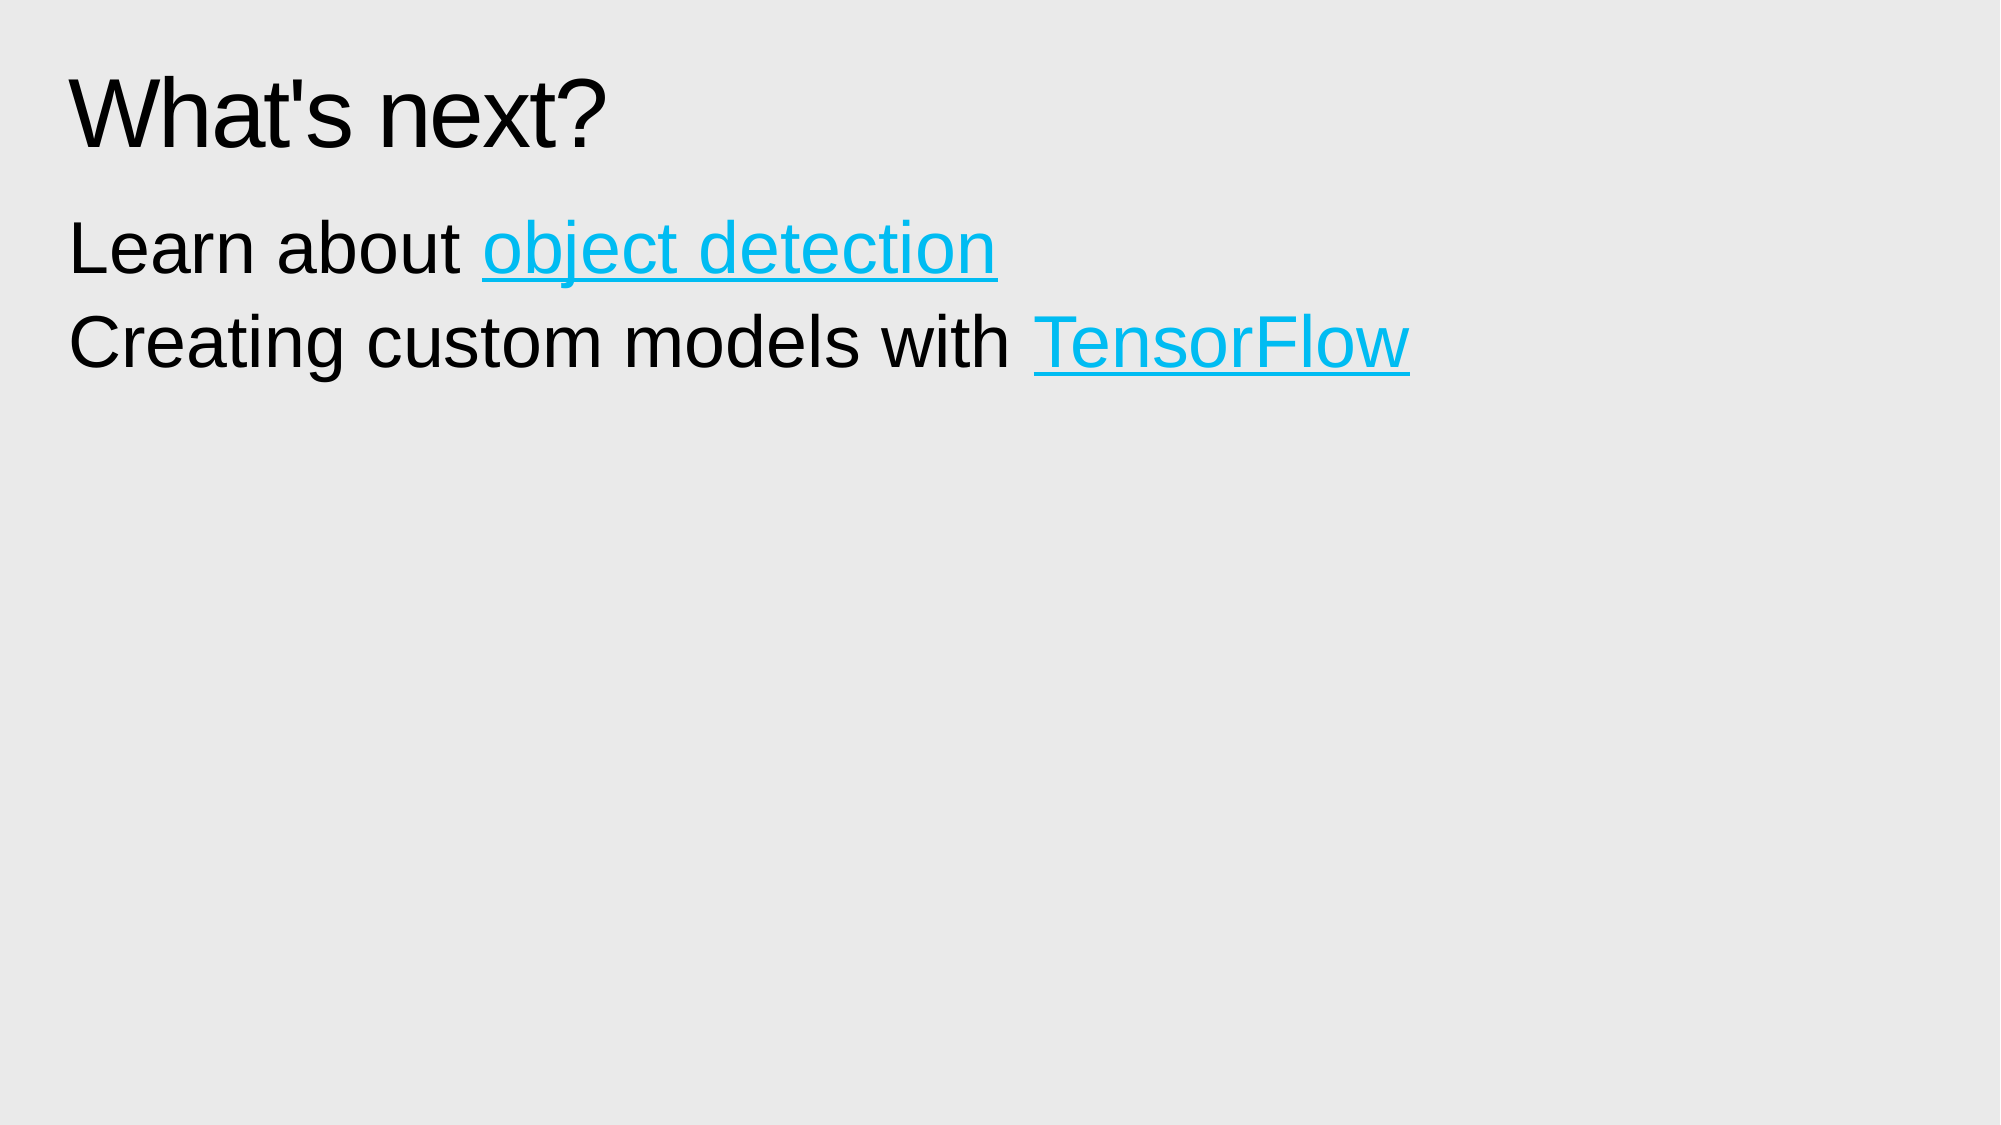

# What's next?
Learn about object detection
Creating custom models with TensorFlow